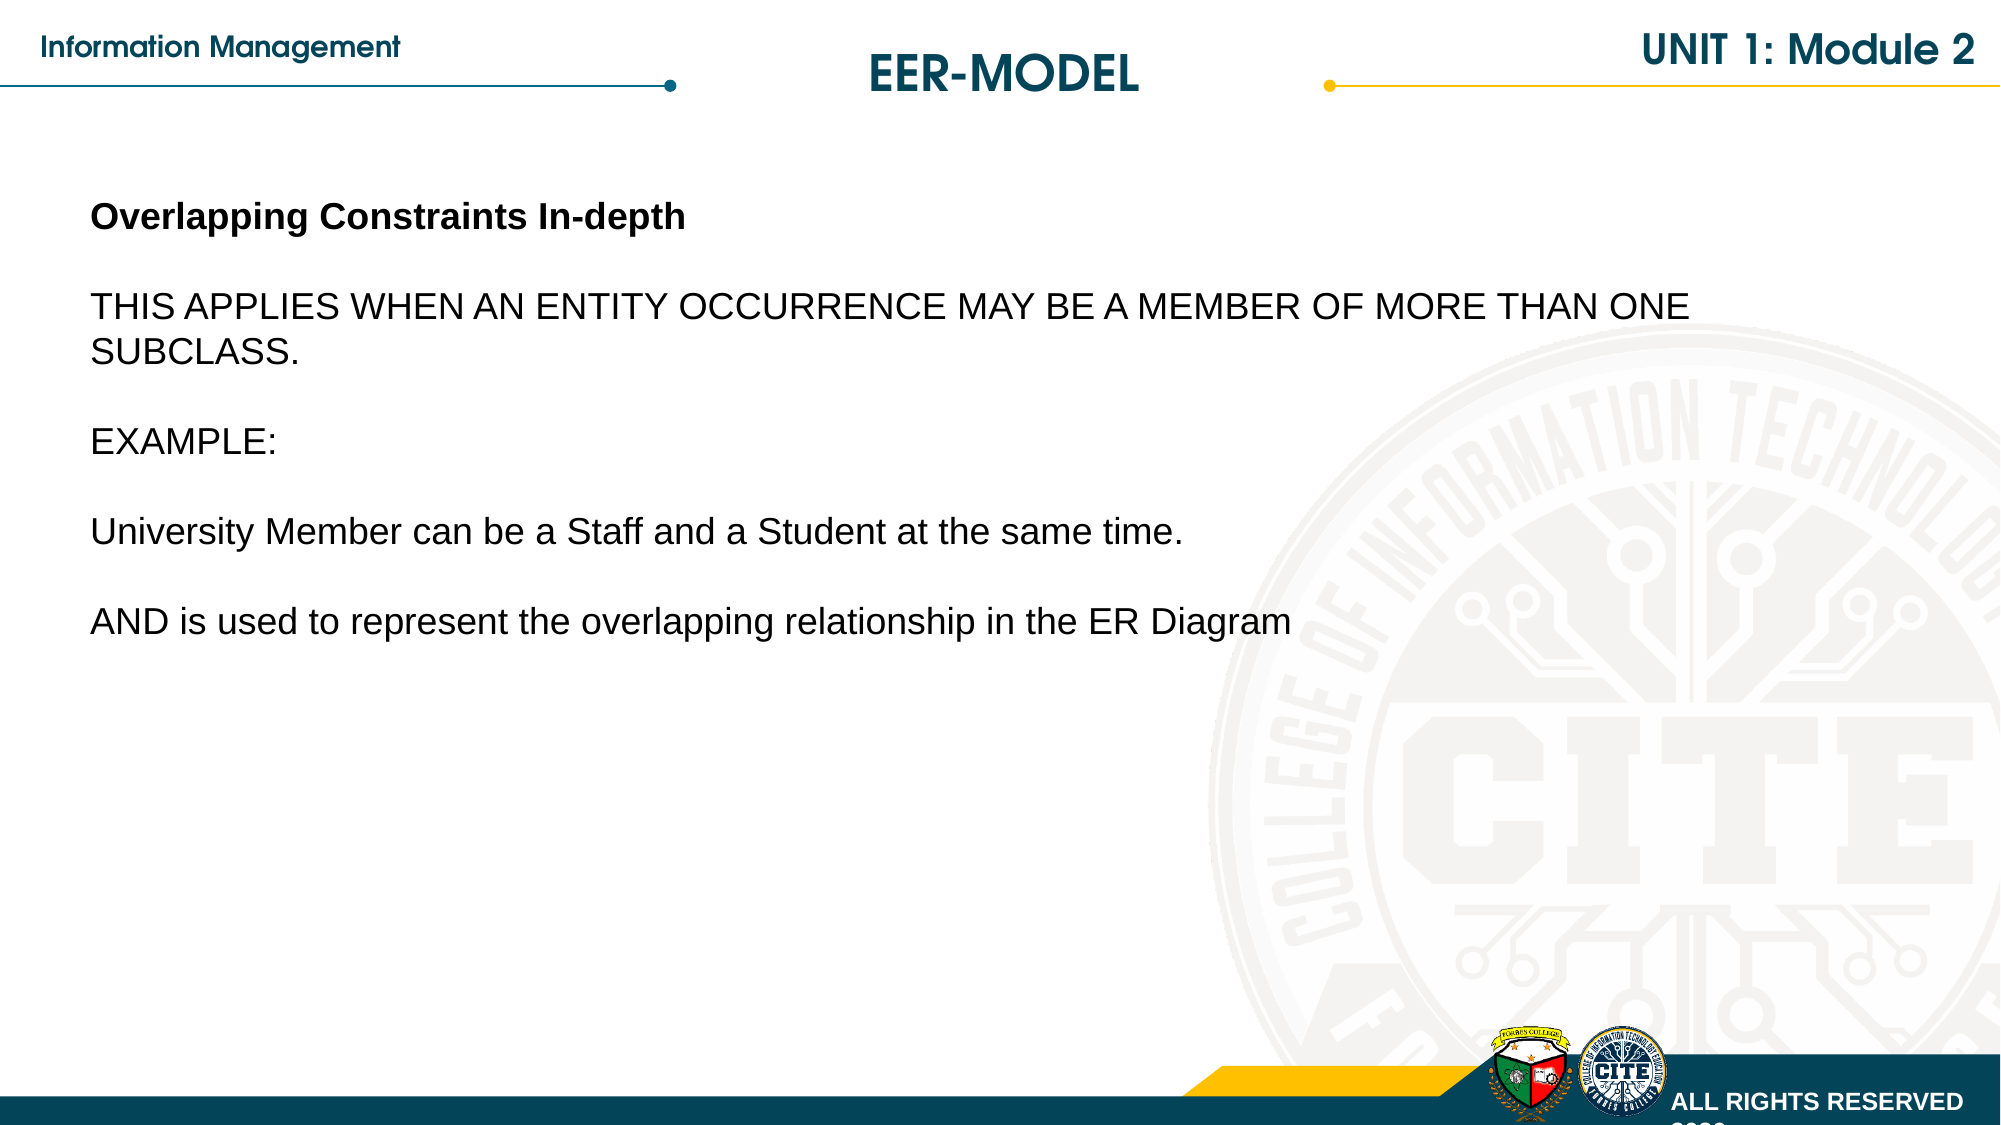

UNIT 1: Module 2
Information Management
EER-MODEL
Overlapping Constraints In-depth

THIS APPLIES WHEN AN ENTITY OCCURRENCE MAY BE A MEMBER OF MORE THAN ONE SUBCLASS.

EXAMPLE:

University Member can be a Staff and a Student at the same time.

AND is used to represent the overlapping relationship in the ER Diagram